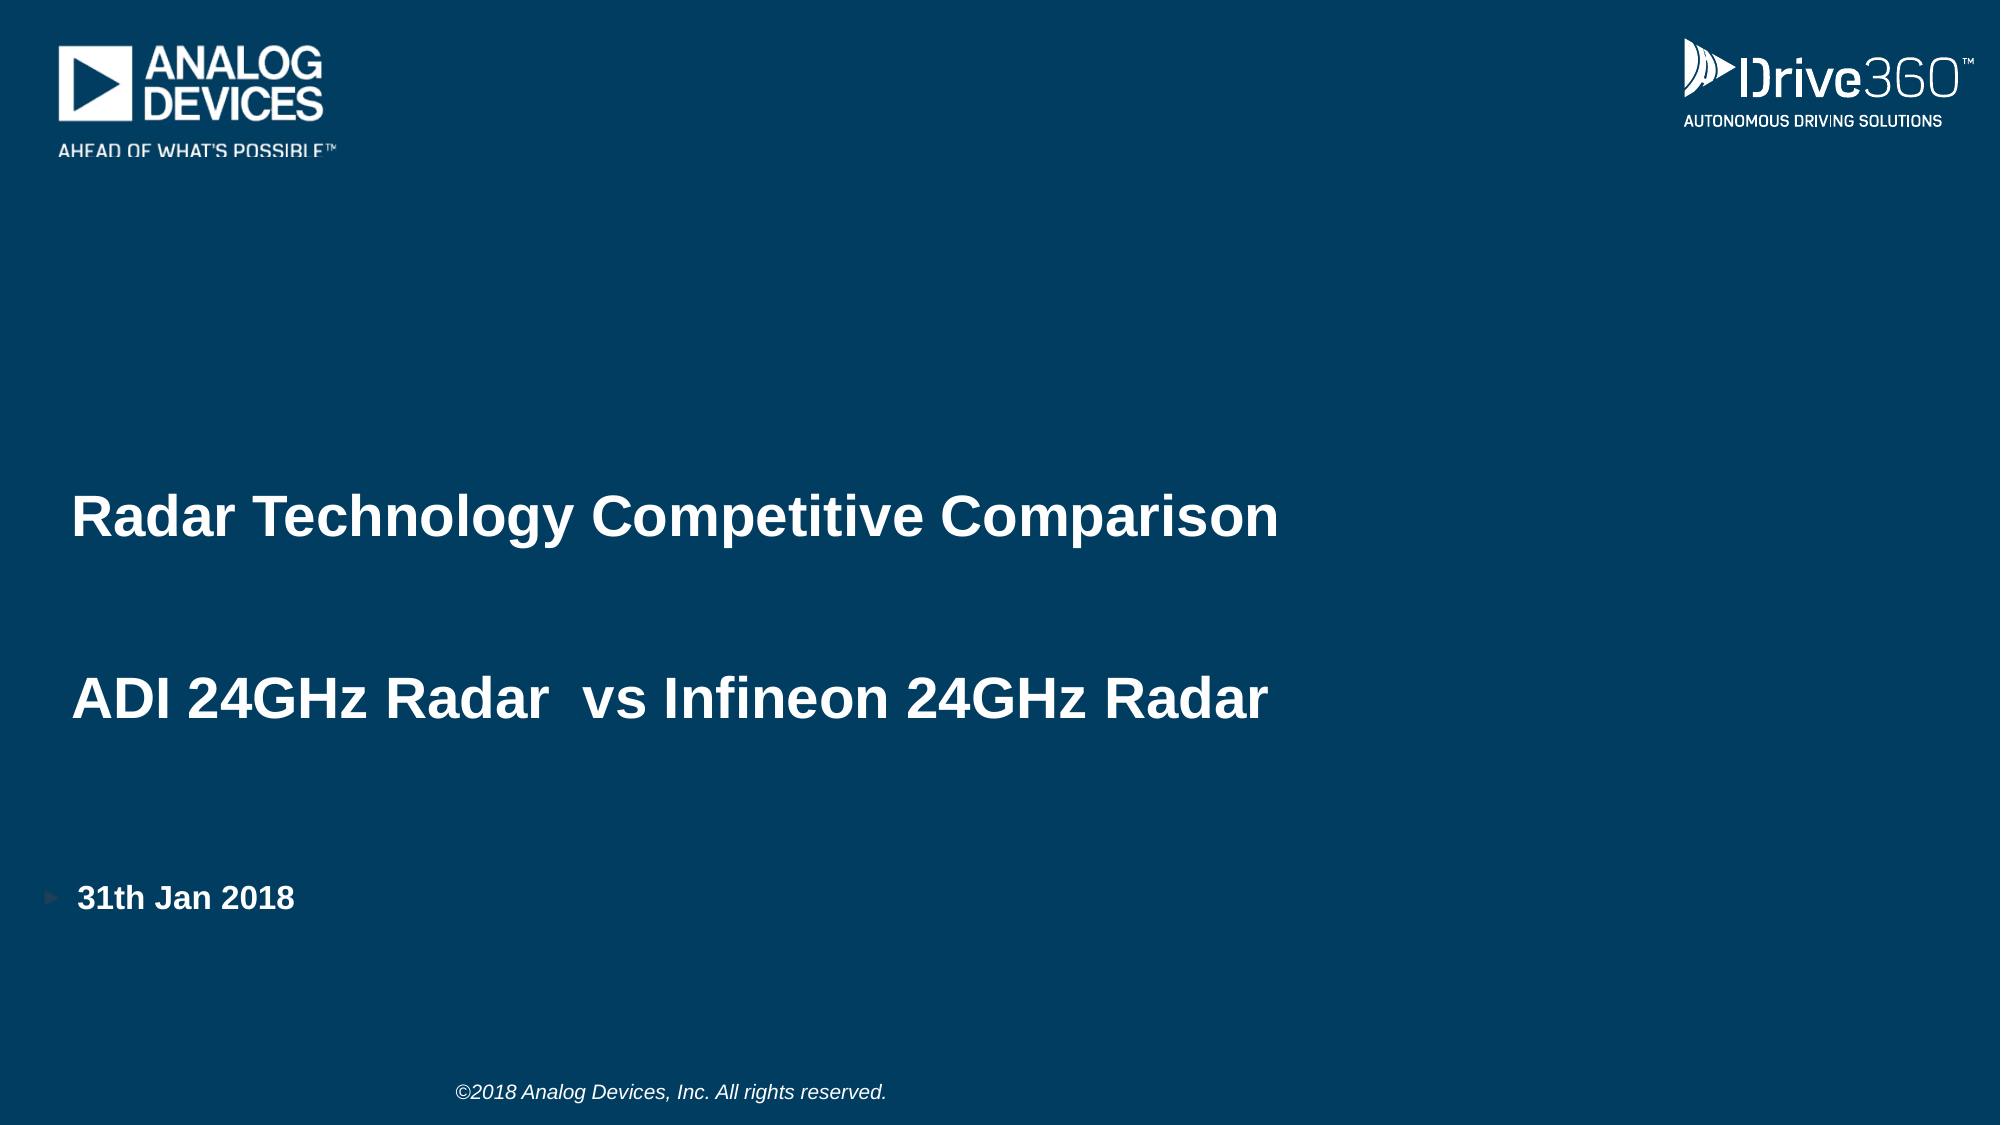

Radar Technology Competitive Comparison

ADI 24GHz Radar  vs Infineon 24GHz Radar

31th Jan 2018

©2018 Analog Devices, Inc. All rights reserved.